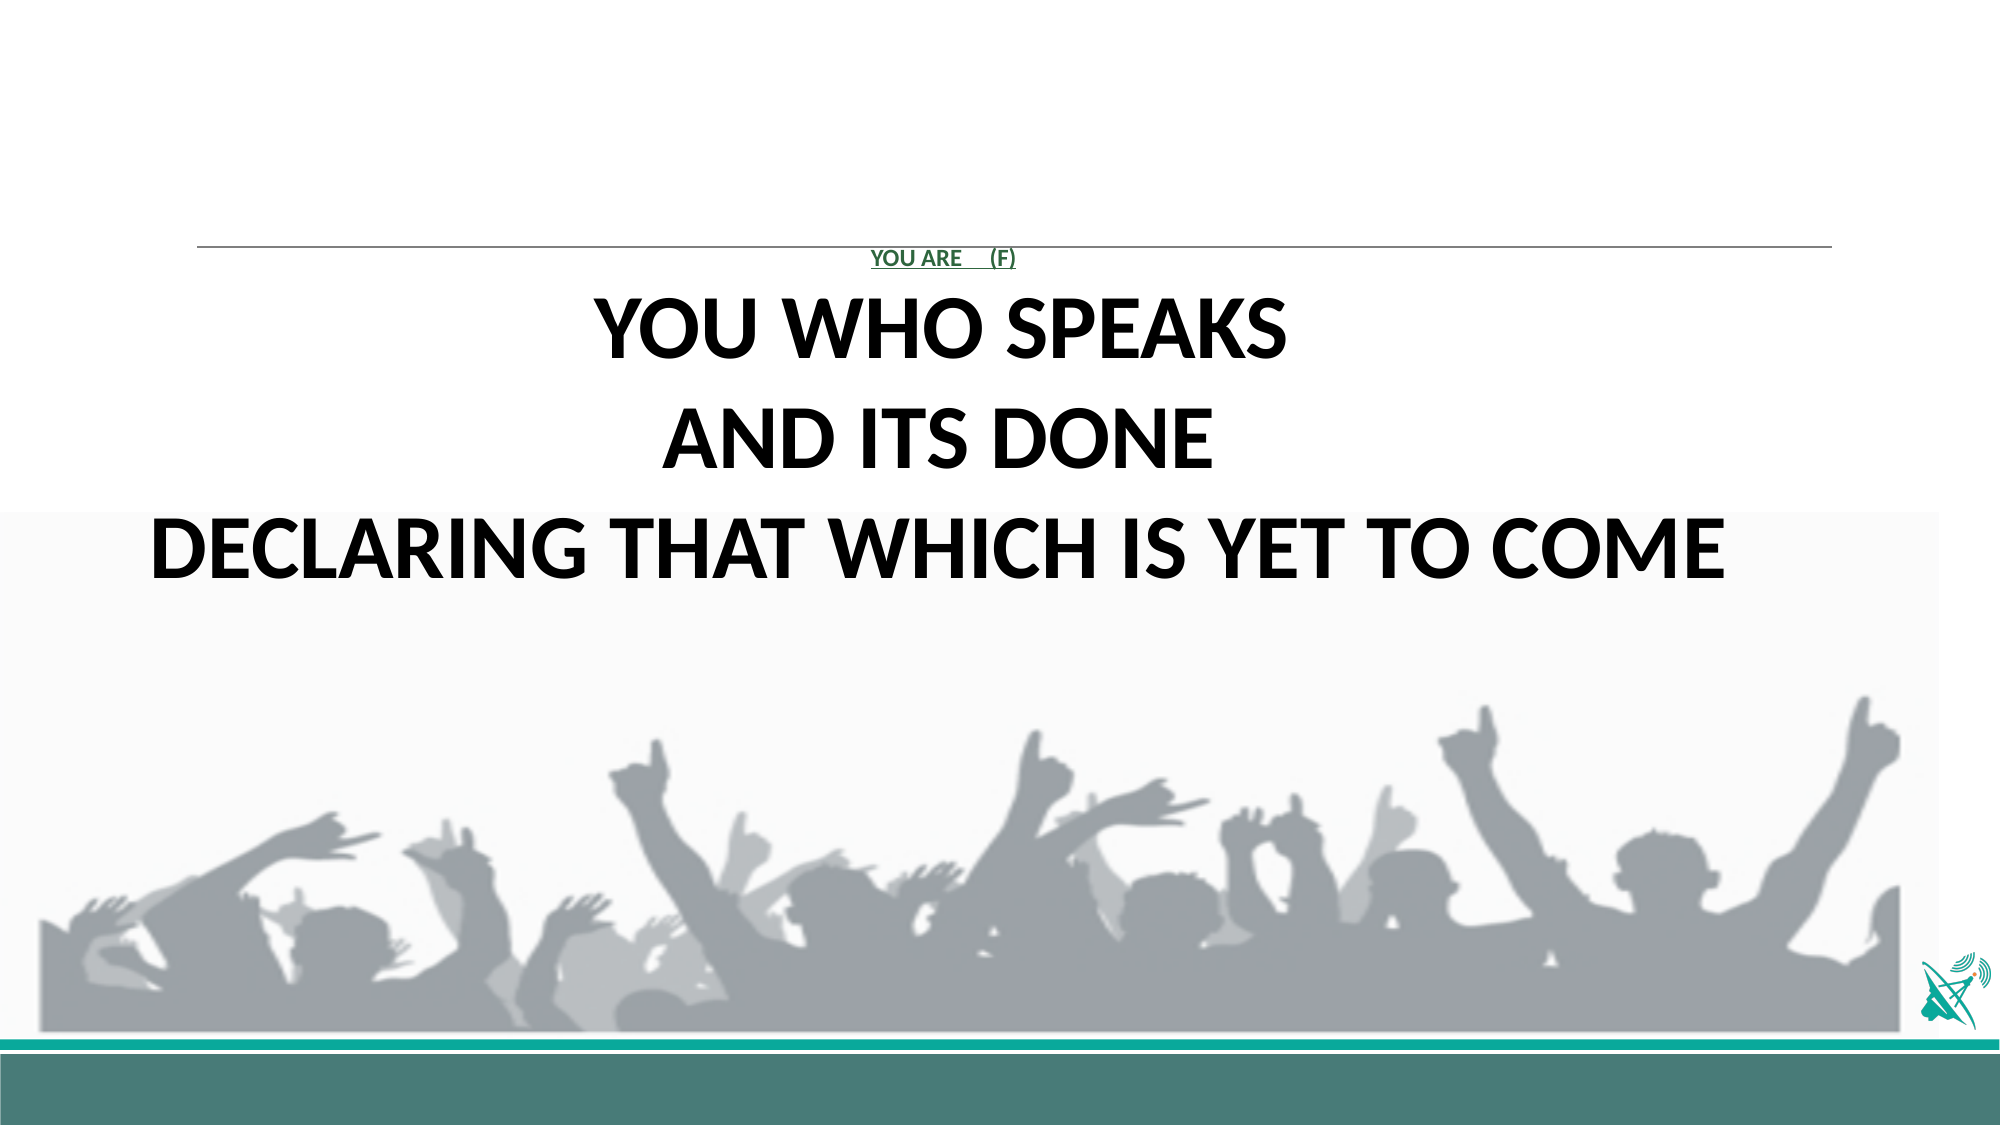

# YOU ARE     (F)
YOU WHO SPEAKS
AND ITS DONE
DECLARING THAT WHICH IS YET TO COME